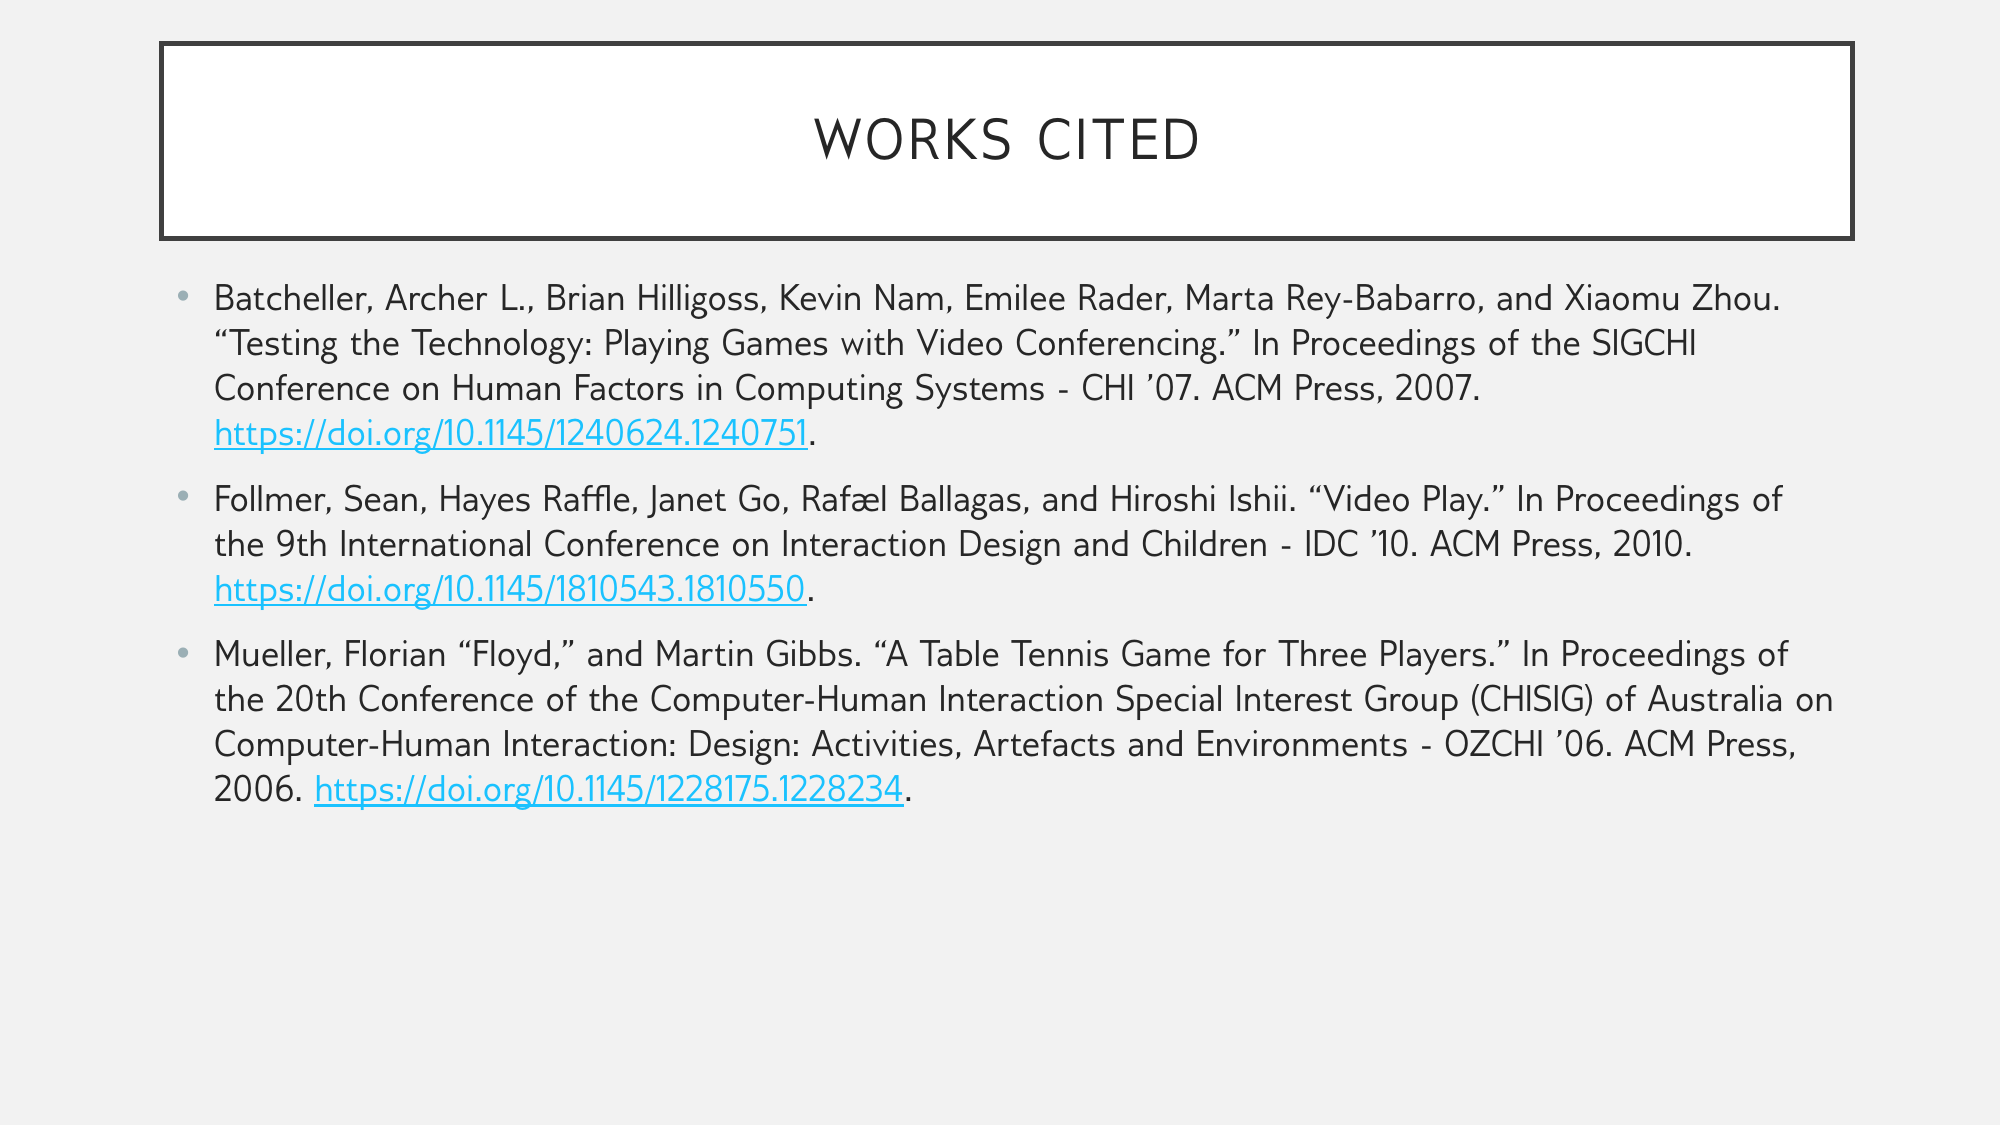

# Works cited
Batcheller, Archer L., Brian Hilligoss, Kevin Nam, Emilee Rader, Marta Rey-Babarro, and Xiaomu Zhou. “Testing the Technology: Playing Games with Video Conferencing.” In Proceedings of the SIGCHI Conference on Human Factors in Computing Systems - CHI ’07. ACM Press, 2007. https://doi.org/10.1145/1240624.1240751.
Follmer, Sean, Hayes Raffle, Janet Go, Rafael Ballagas, and Hiroshi Ishii. “Video Play.” In Proceedings of the 9th International Conference on Interaction Design and Children - IDC ’10. ACM Press, 2010. https://doi.org/10.1145/1810543.1810550.
Mueller, Florian “Floyd,” and Martin Gibbs. “A Table Tennis Game for Three Players.” In Proceedings of the 20th Conference of the Computer-Human Interaction Special Interest Group (CHISIG) of Australia on Computer-Human Interaction: Design: Activities, Artefacts and Environments - OZCHI ’06. ACM Press, 2006. https://doi.org/10.1145/1228175.1228234.